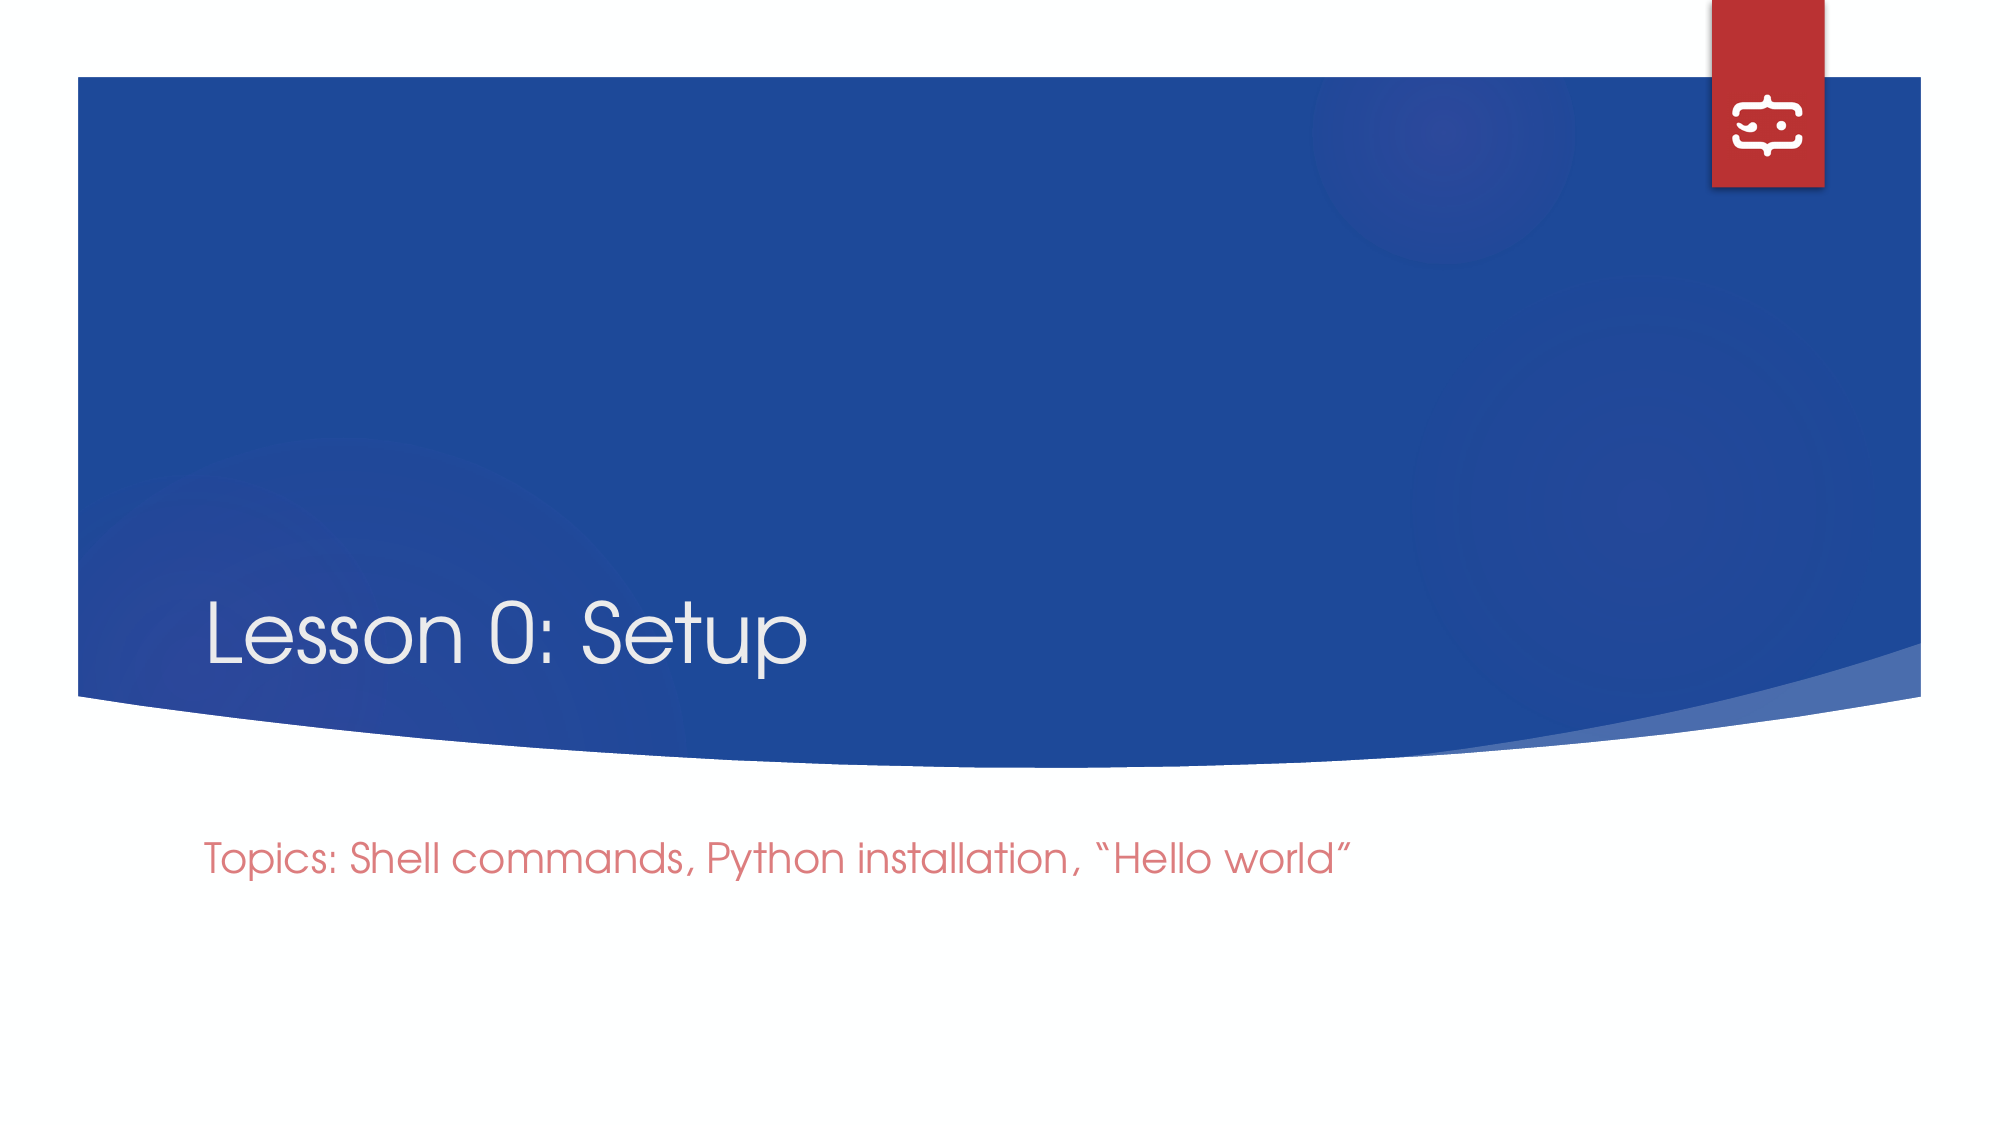

# Lesson 0: Setup
Topics: Shell commands, Python installation, “Hello world”